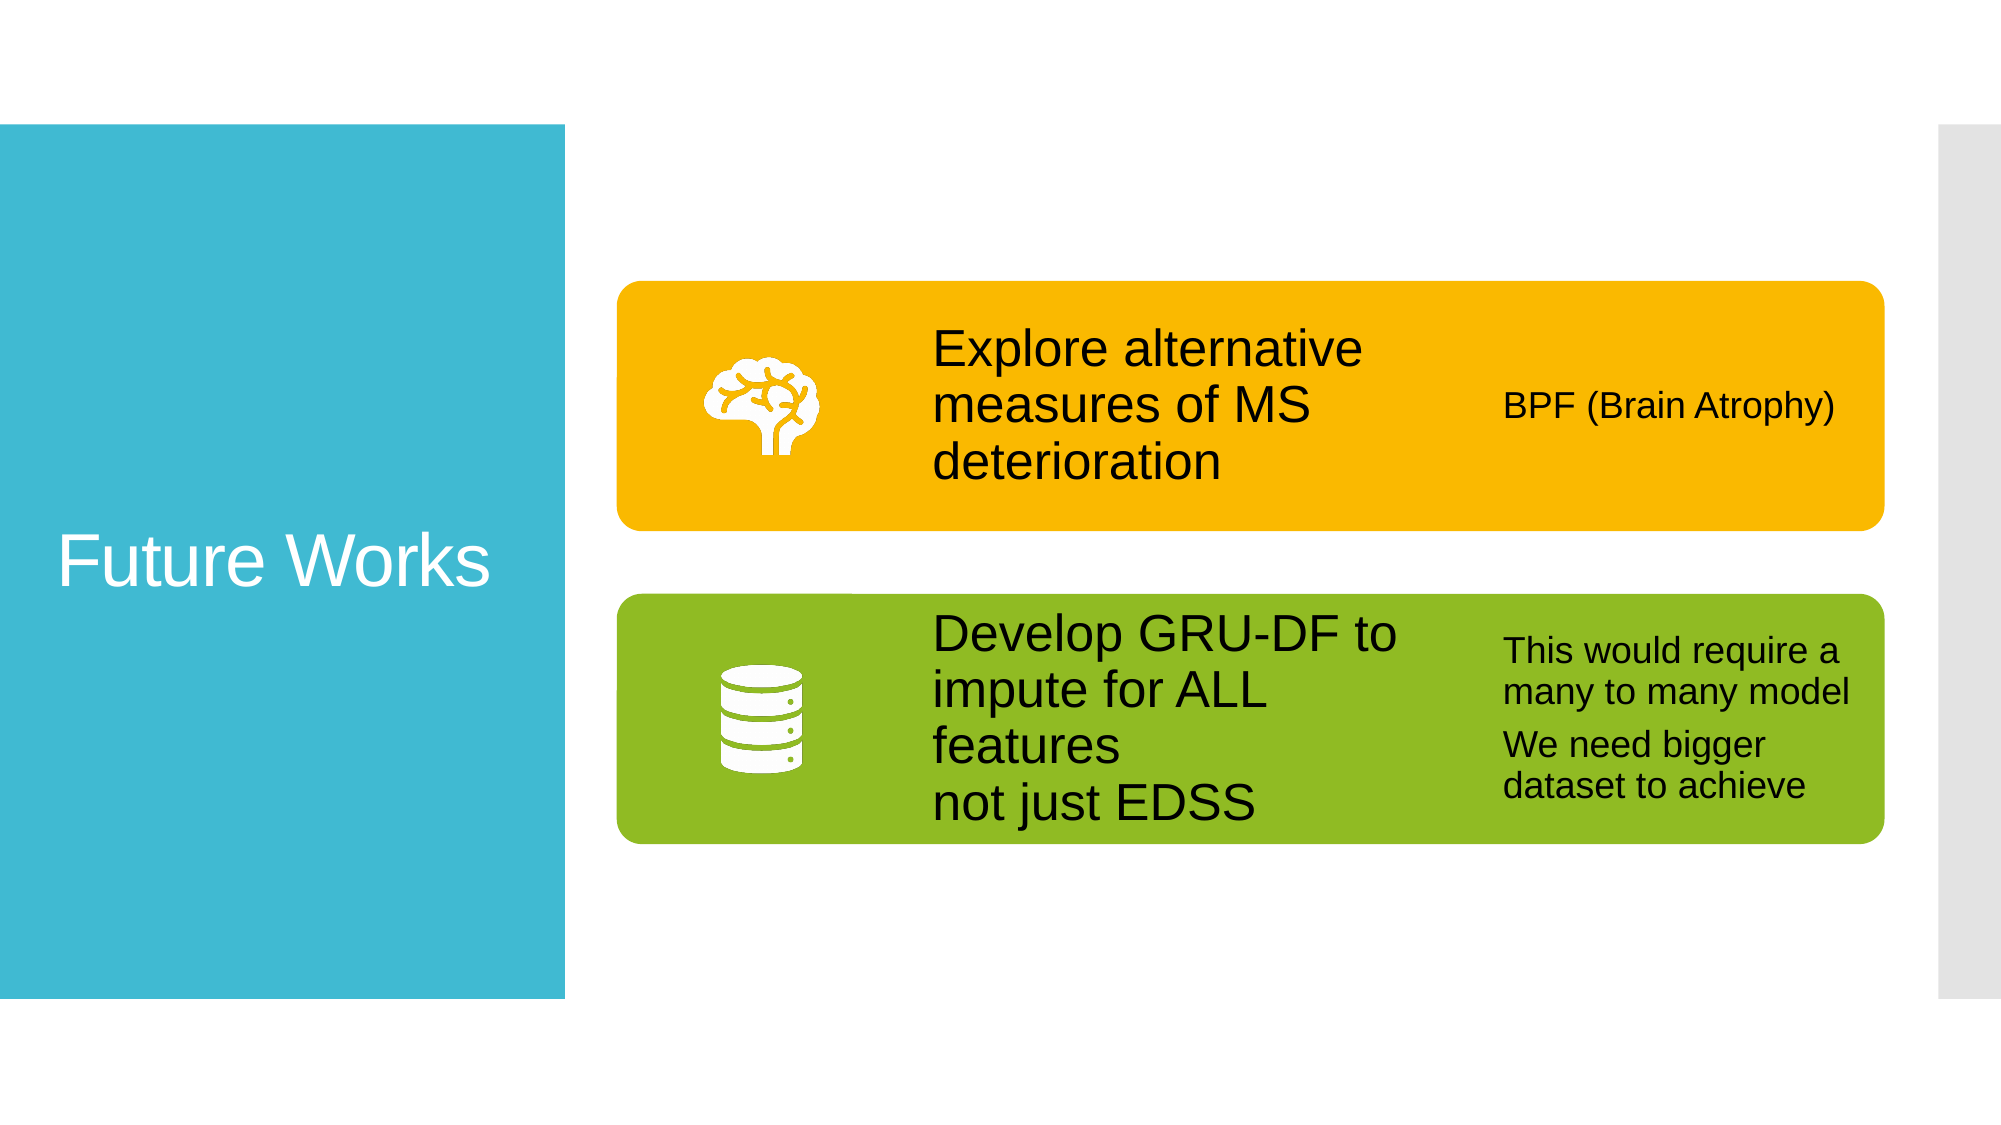

Explore alternative measures of MS deterioration
BPF (Brain Atrophy)
Develop GRU-DF to impute for ALL features                      not just EDSS
This would require a many to many model
We need bigger dataset to achieve
# Future Works